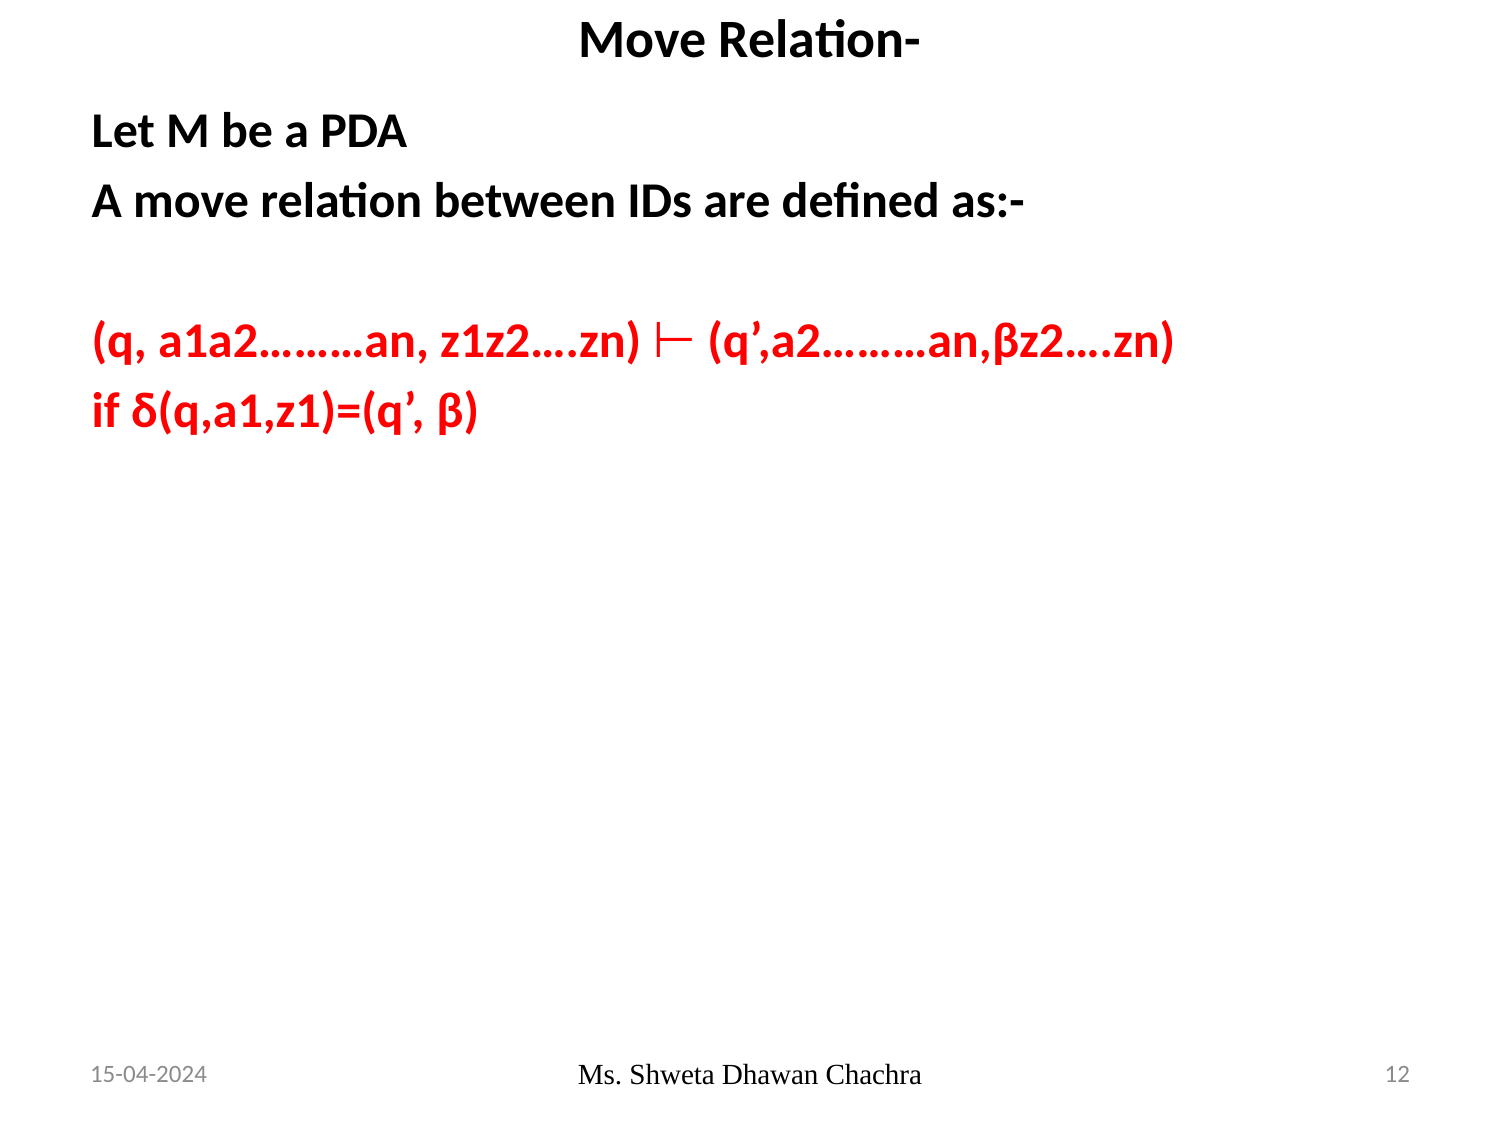

# Move Relation-
Let M be a PDA
A move relation between IDs are defined as:-

(q, a1a2………an, z1z2….zn) ⊢ (q’,a2………an,βz2….zn)
if δ(q,a1,z1)=(q’, β)

15-04-2024
Ms. Shweta Dhawan Chachra
12